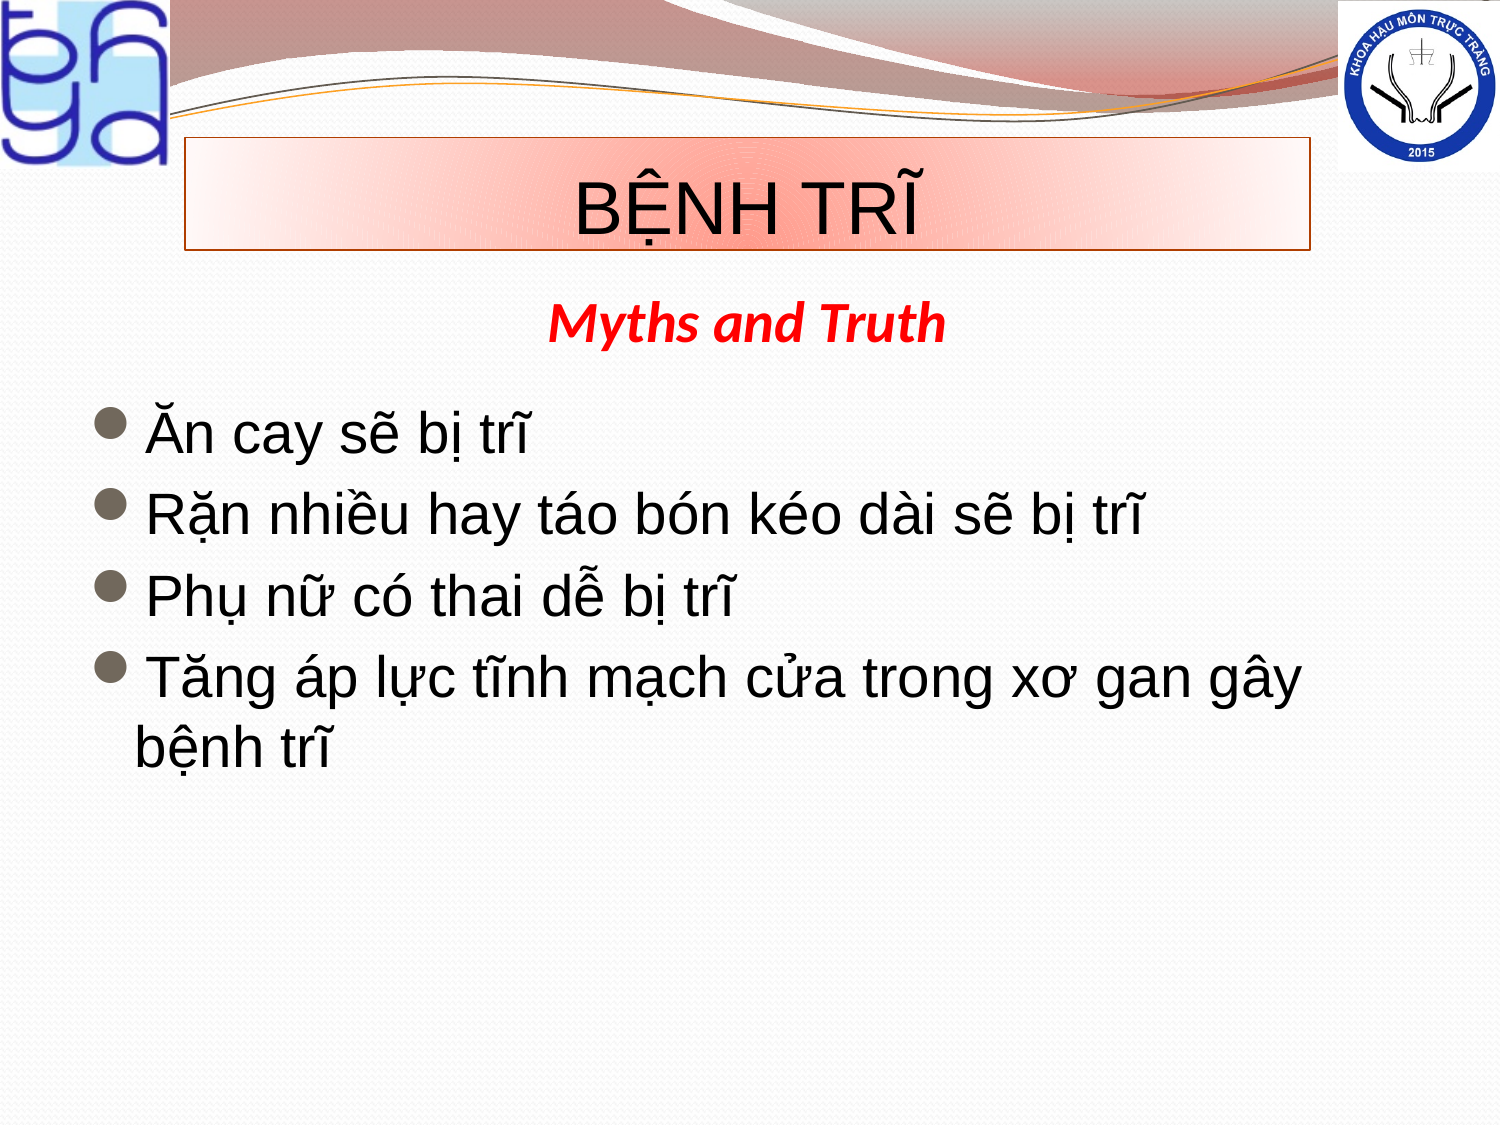

# BỆNH TRĨ
Myths and Truth
Ăn cay sẽ bị trĩ
Rặn nhiều hay táo bón kéo dài sẽ bị trĩ
Phụ nữ có thai dễ bị trĩ
Tăng áp lực tĩnh mạch cửa trong xơ gan gây bệnh trĩ